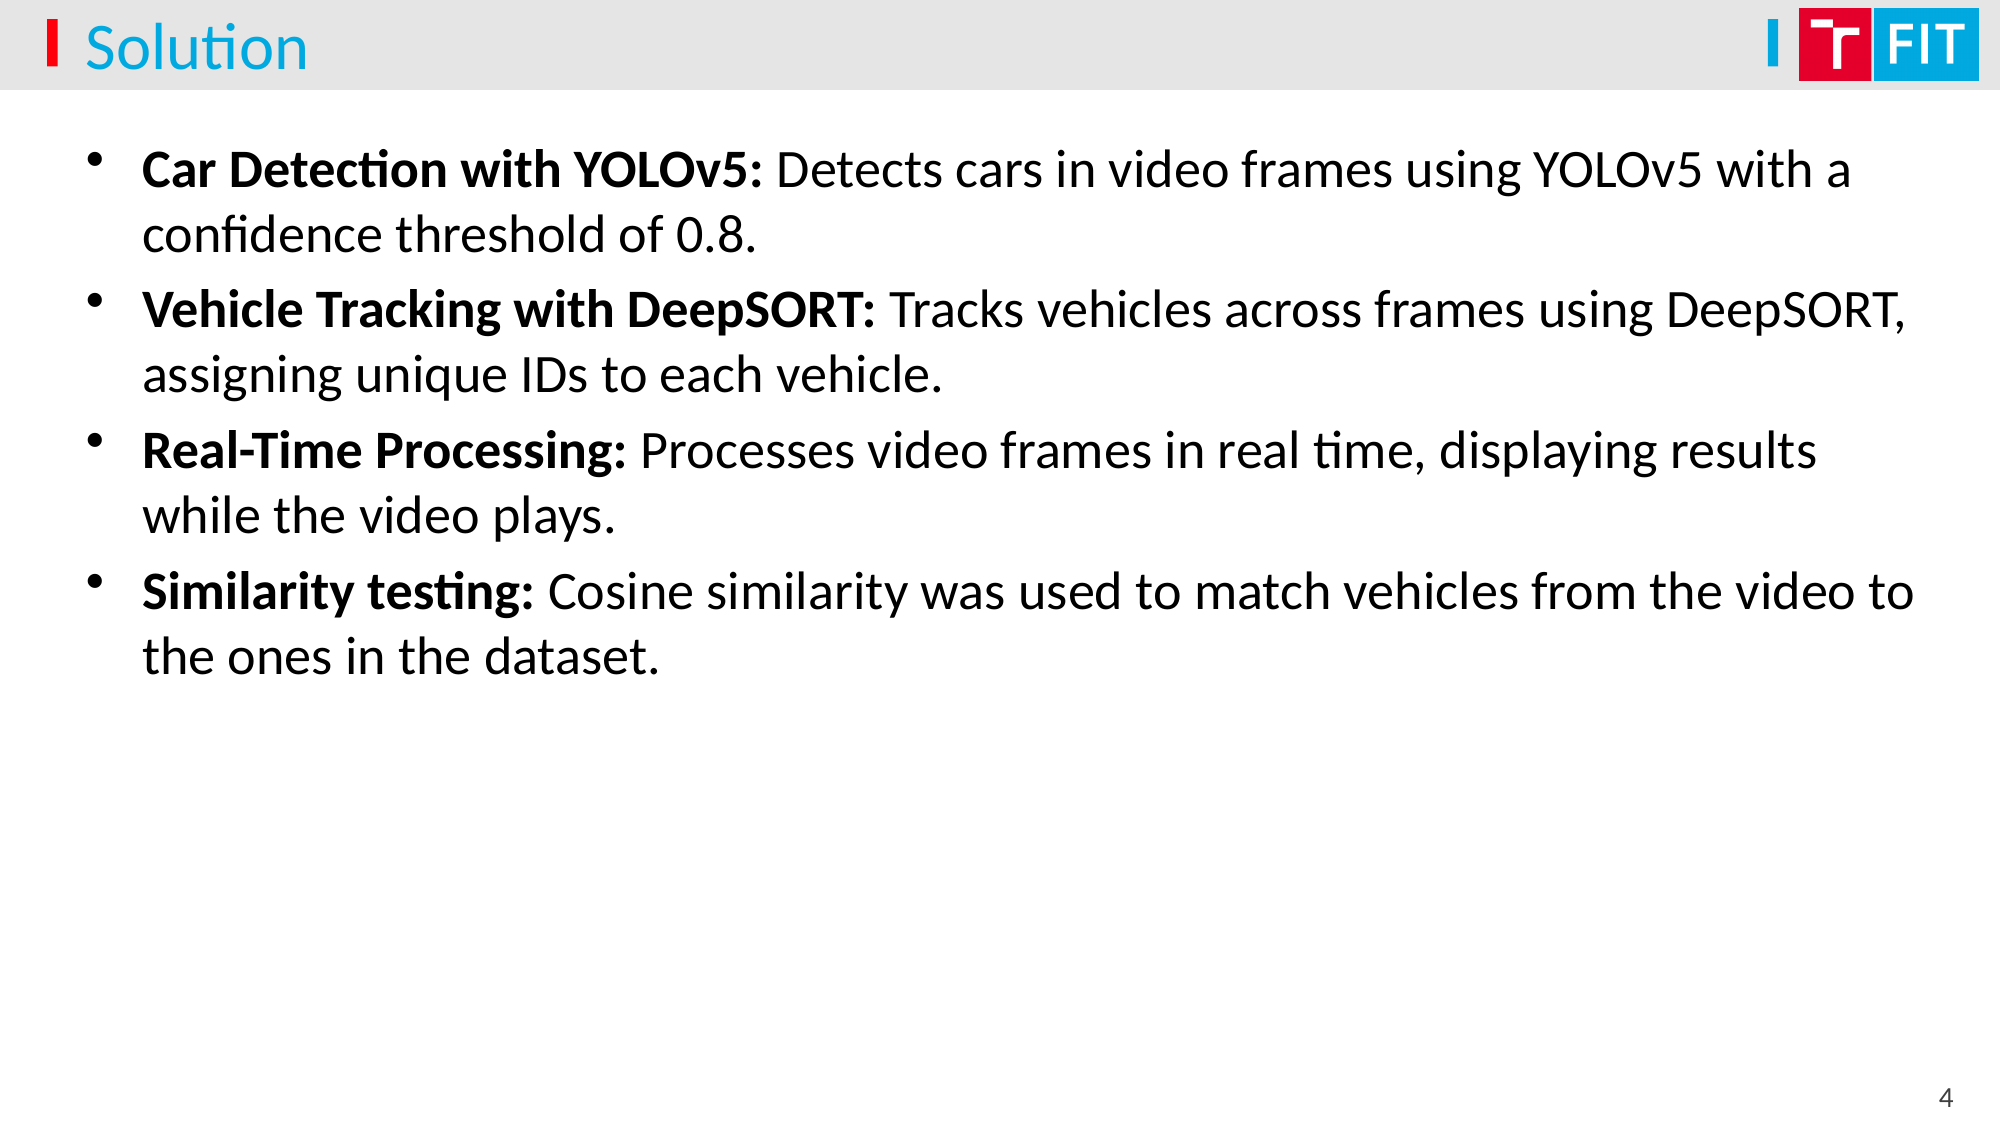

# Solution
Car Detection with YOLOv5: Detects cars in video frames using YOLOv5 with a confidence threshold of 0.8.
Vehicle Tracking with DeepSORT: Tracks vehicles across frames using DeepSORT, assigning unique IDs to each vehicle.
Real-Time Processing: Processes video frames in real time, displaying results while the video plays.
Similarity testing: Cosine similarity was used to match vehicles from the video to the ones in the dataset.
4